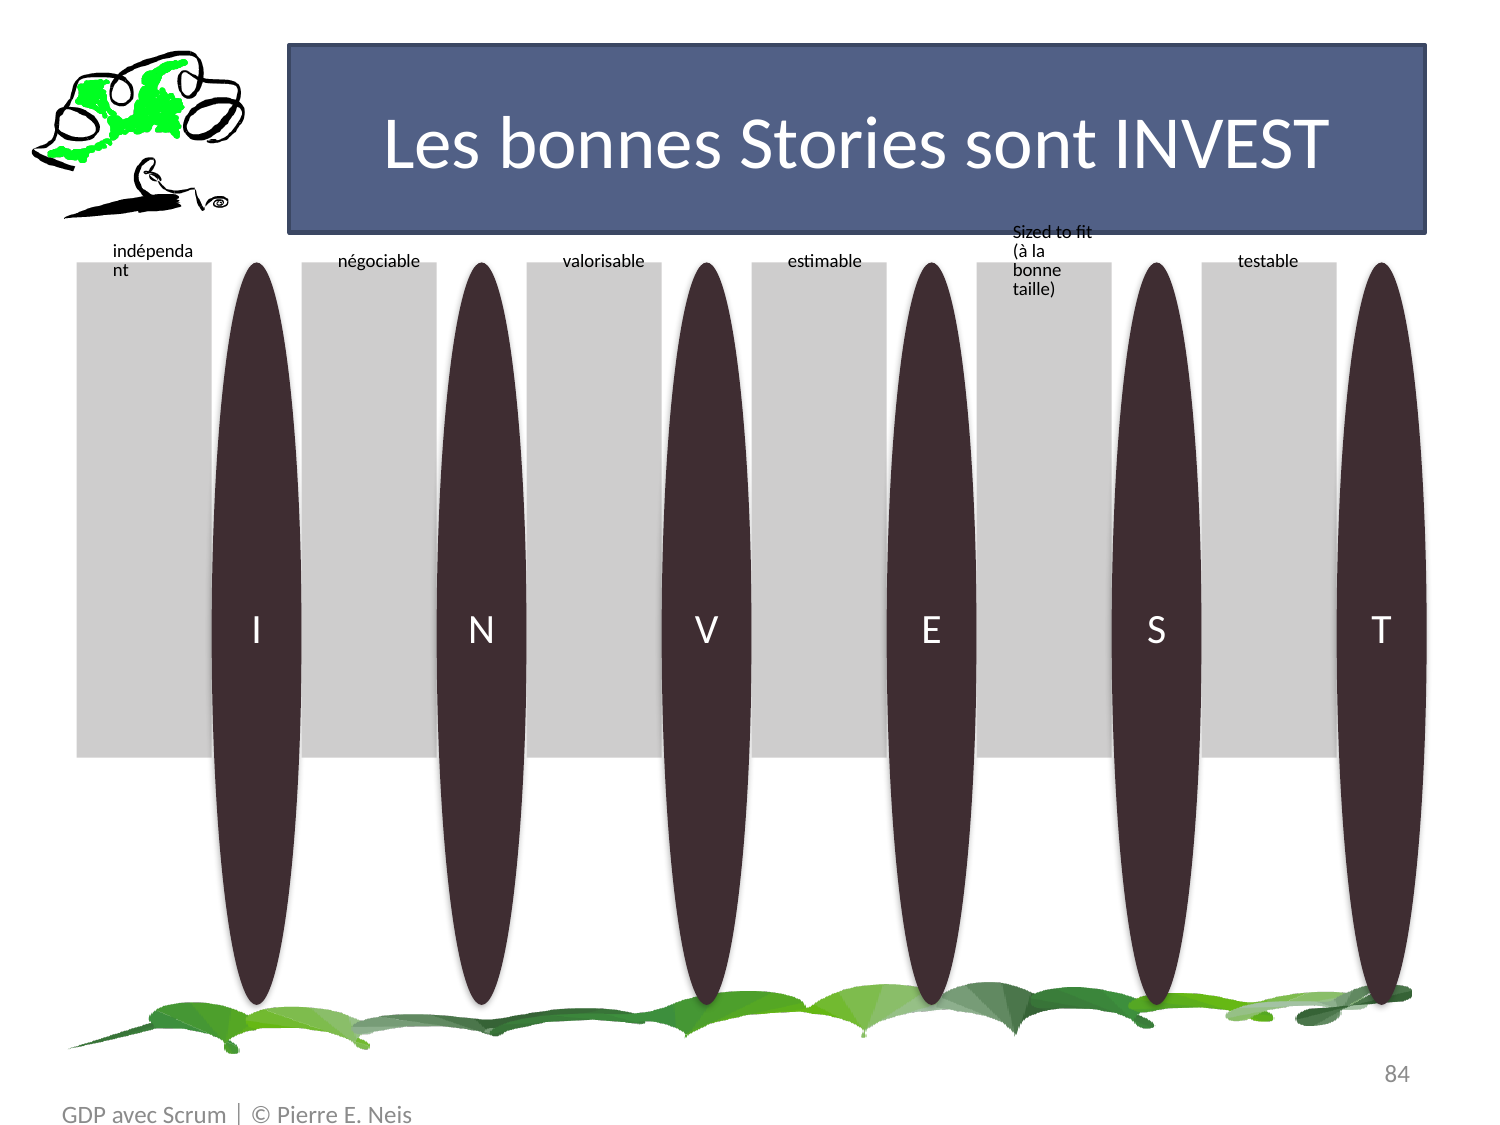

# Les bonnes Stories sont INVEST
I
N
V
E
S
T
indépendant
négociable
valorisable
estimable
Sized to fit (à la bonne taille)
testable
84
GDP avec Scrum │ © Pierre E. Neis